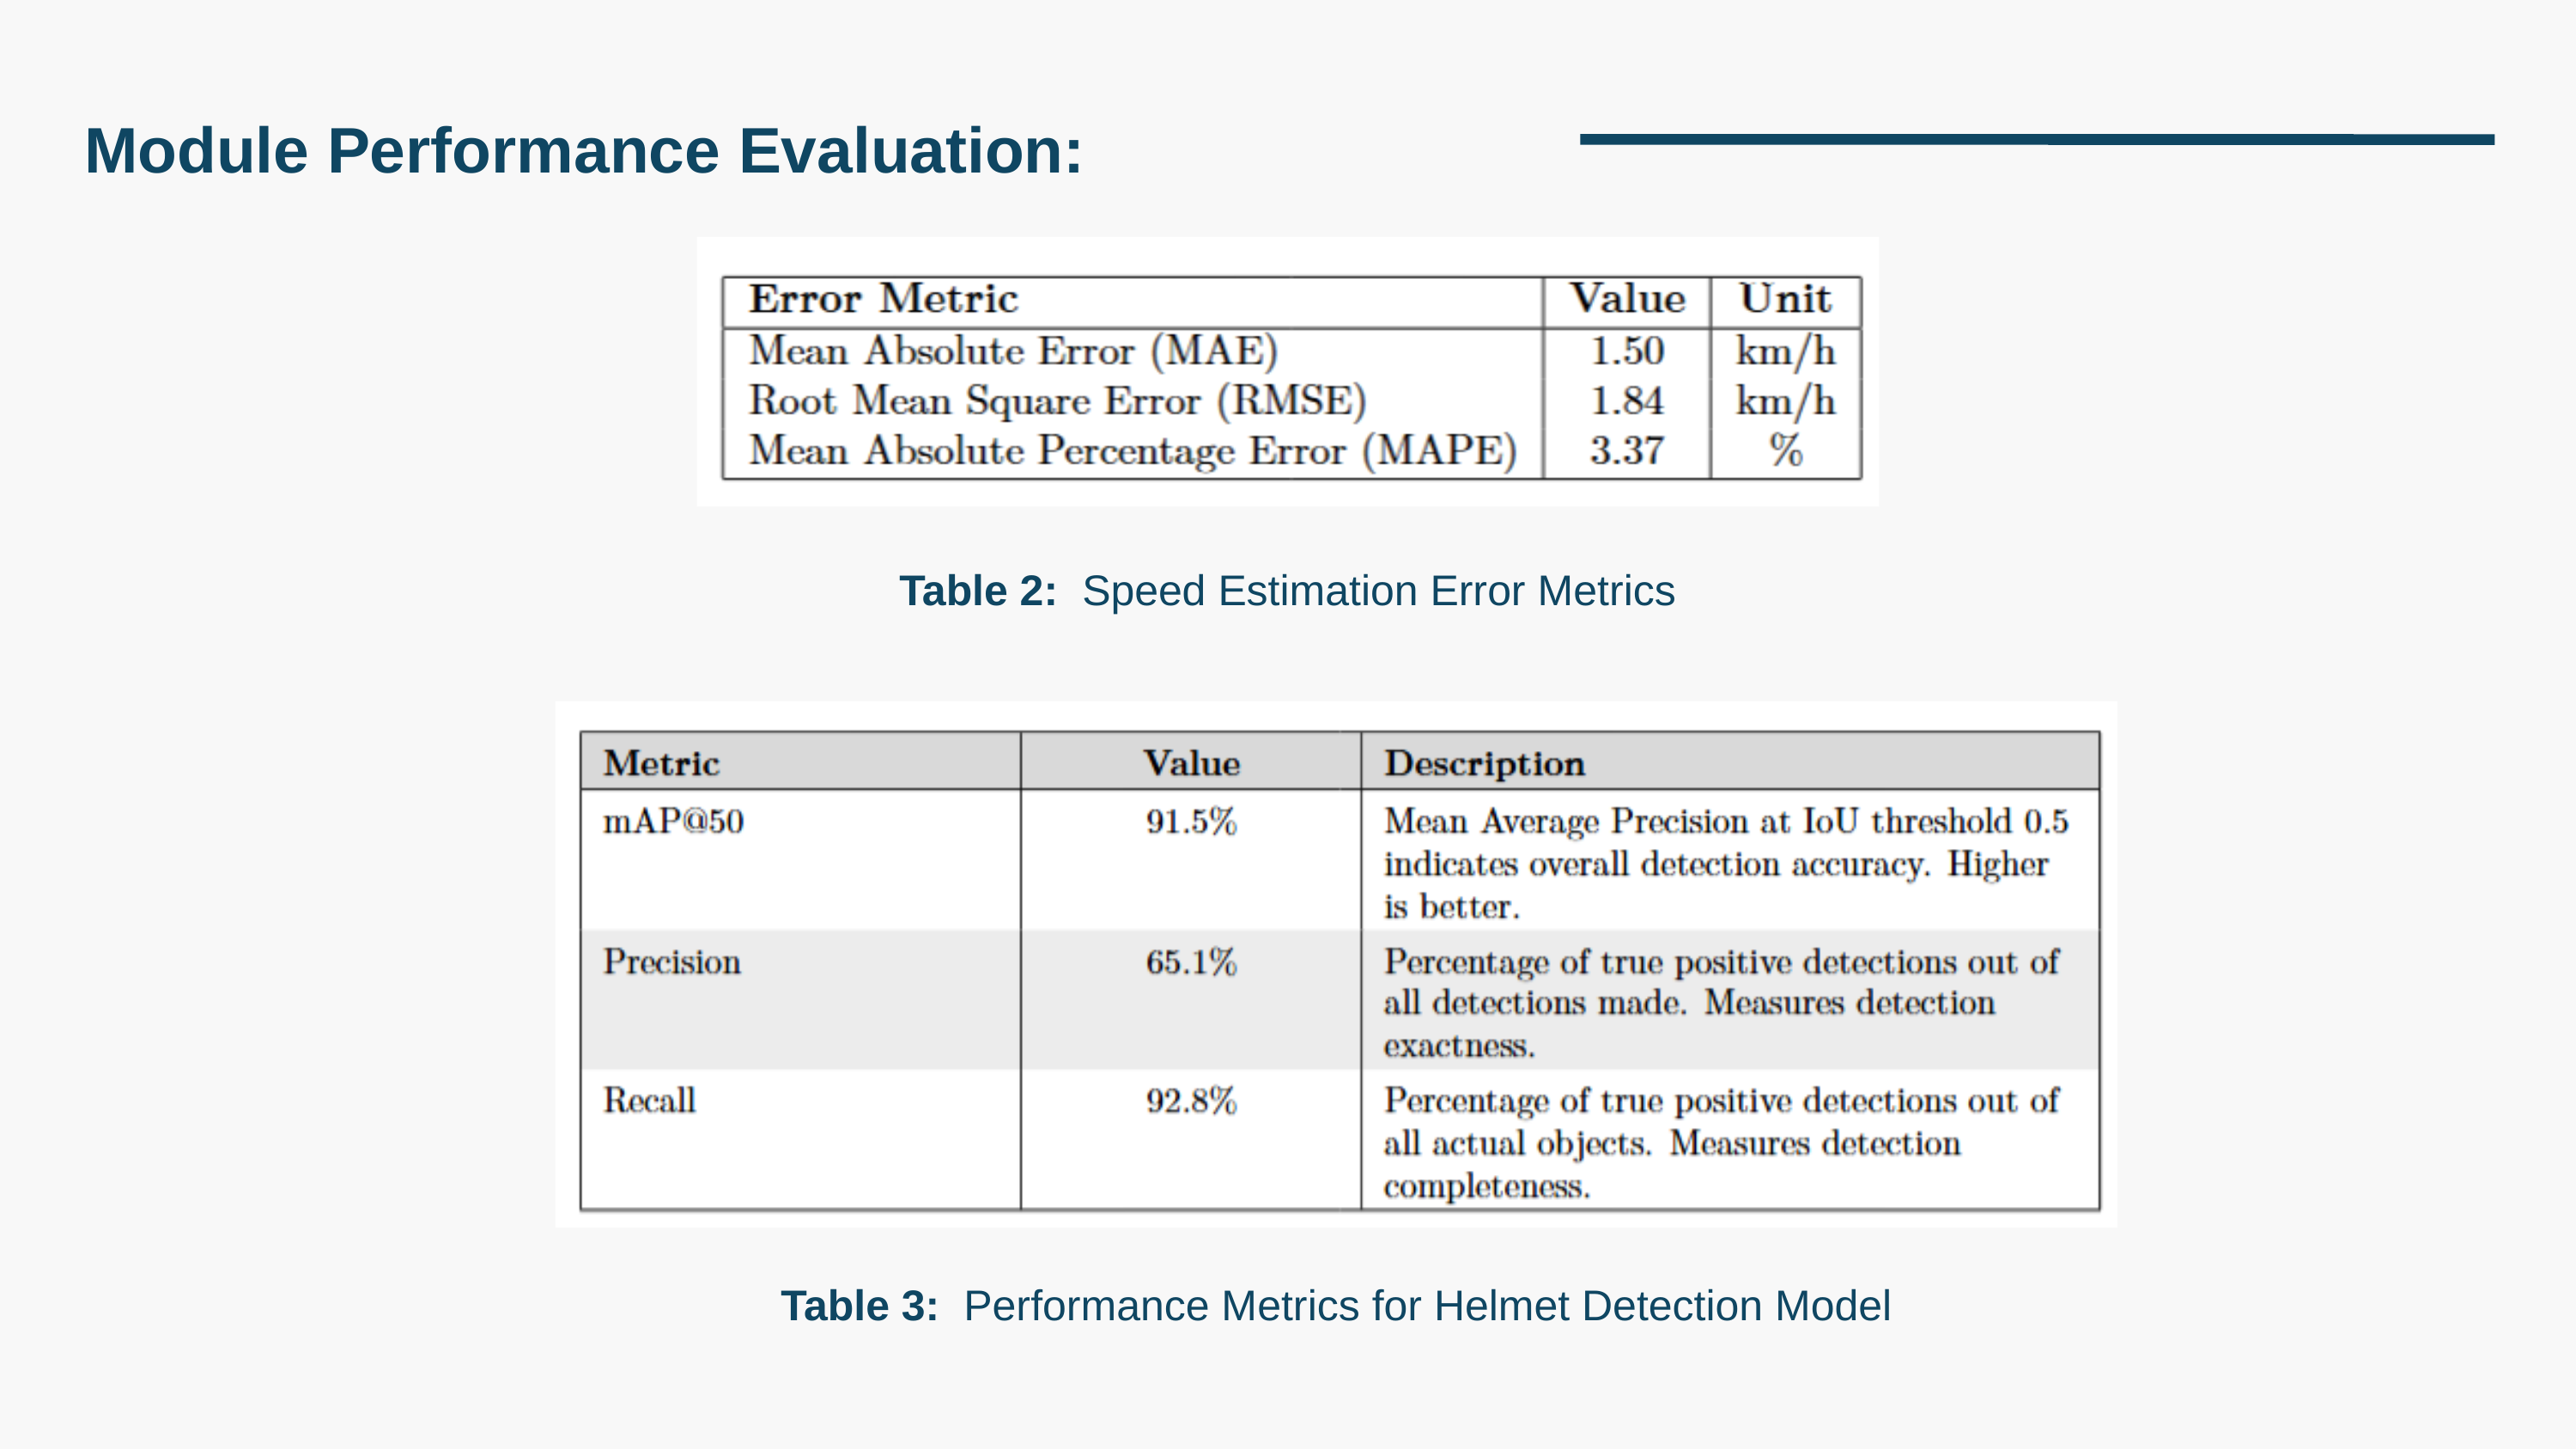

Module Performance Evaluation:

Table 2:  Speed Estimation Error Metrics

Table 3:  Performance Metrics for Helmet Detection Model